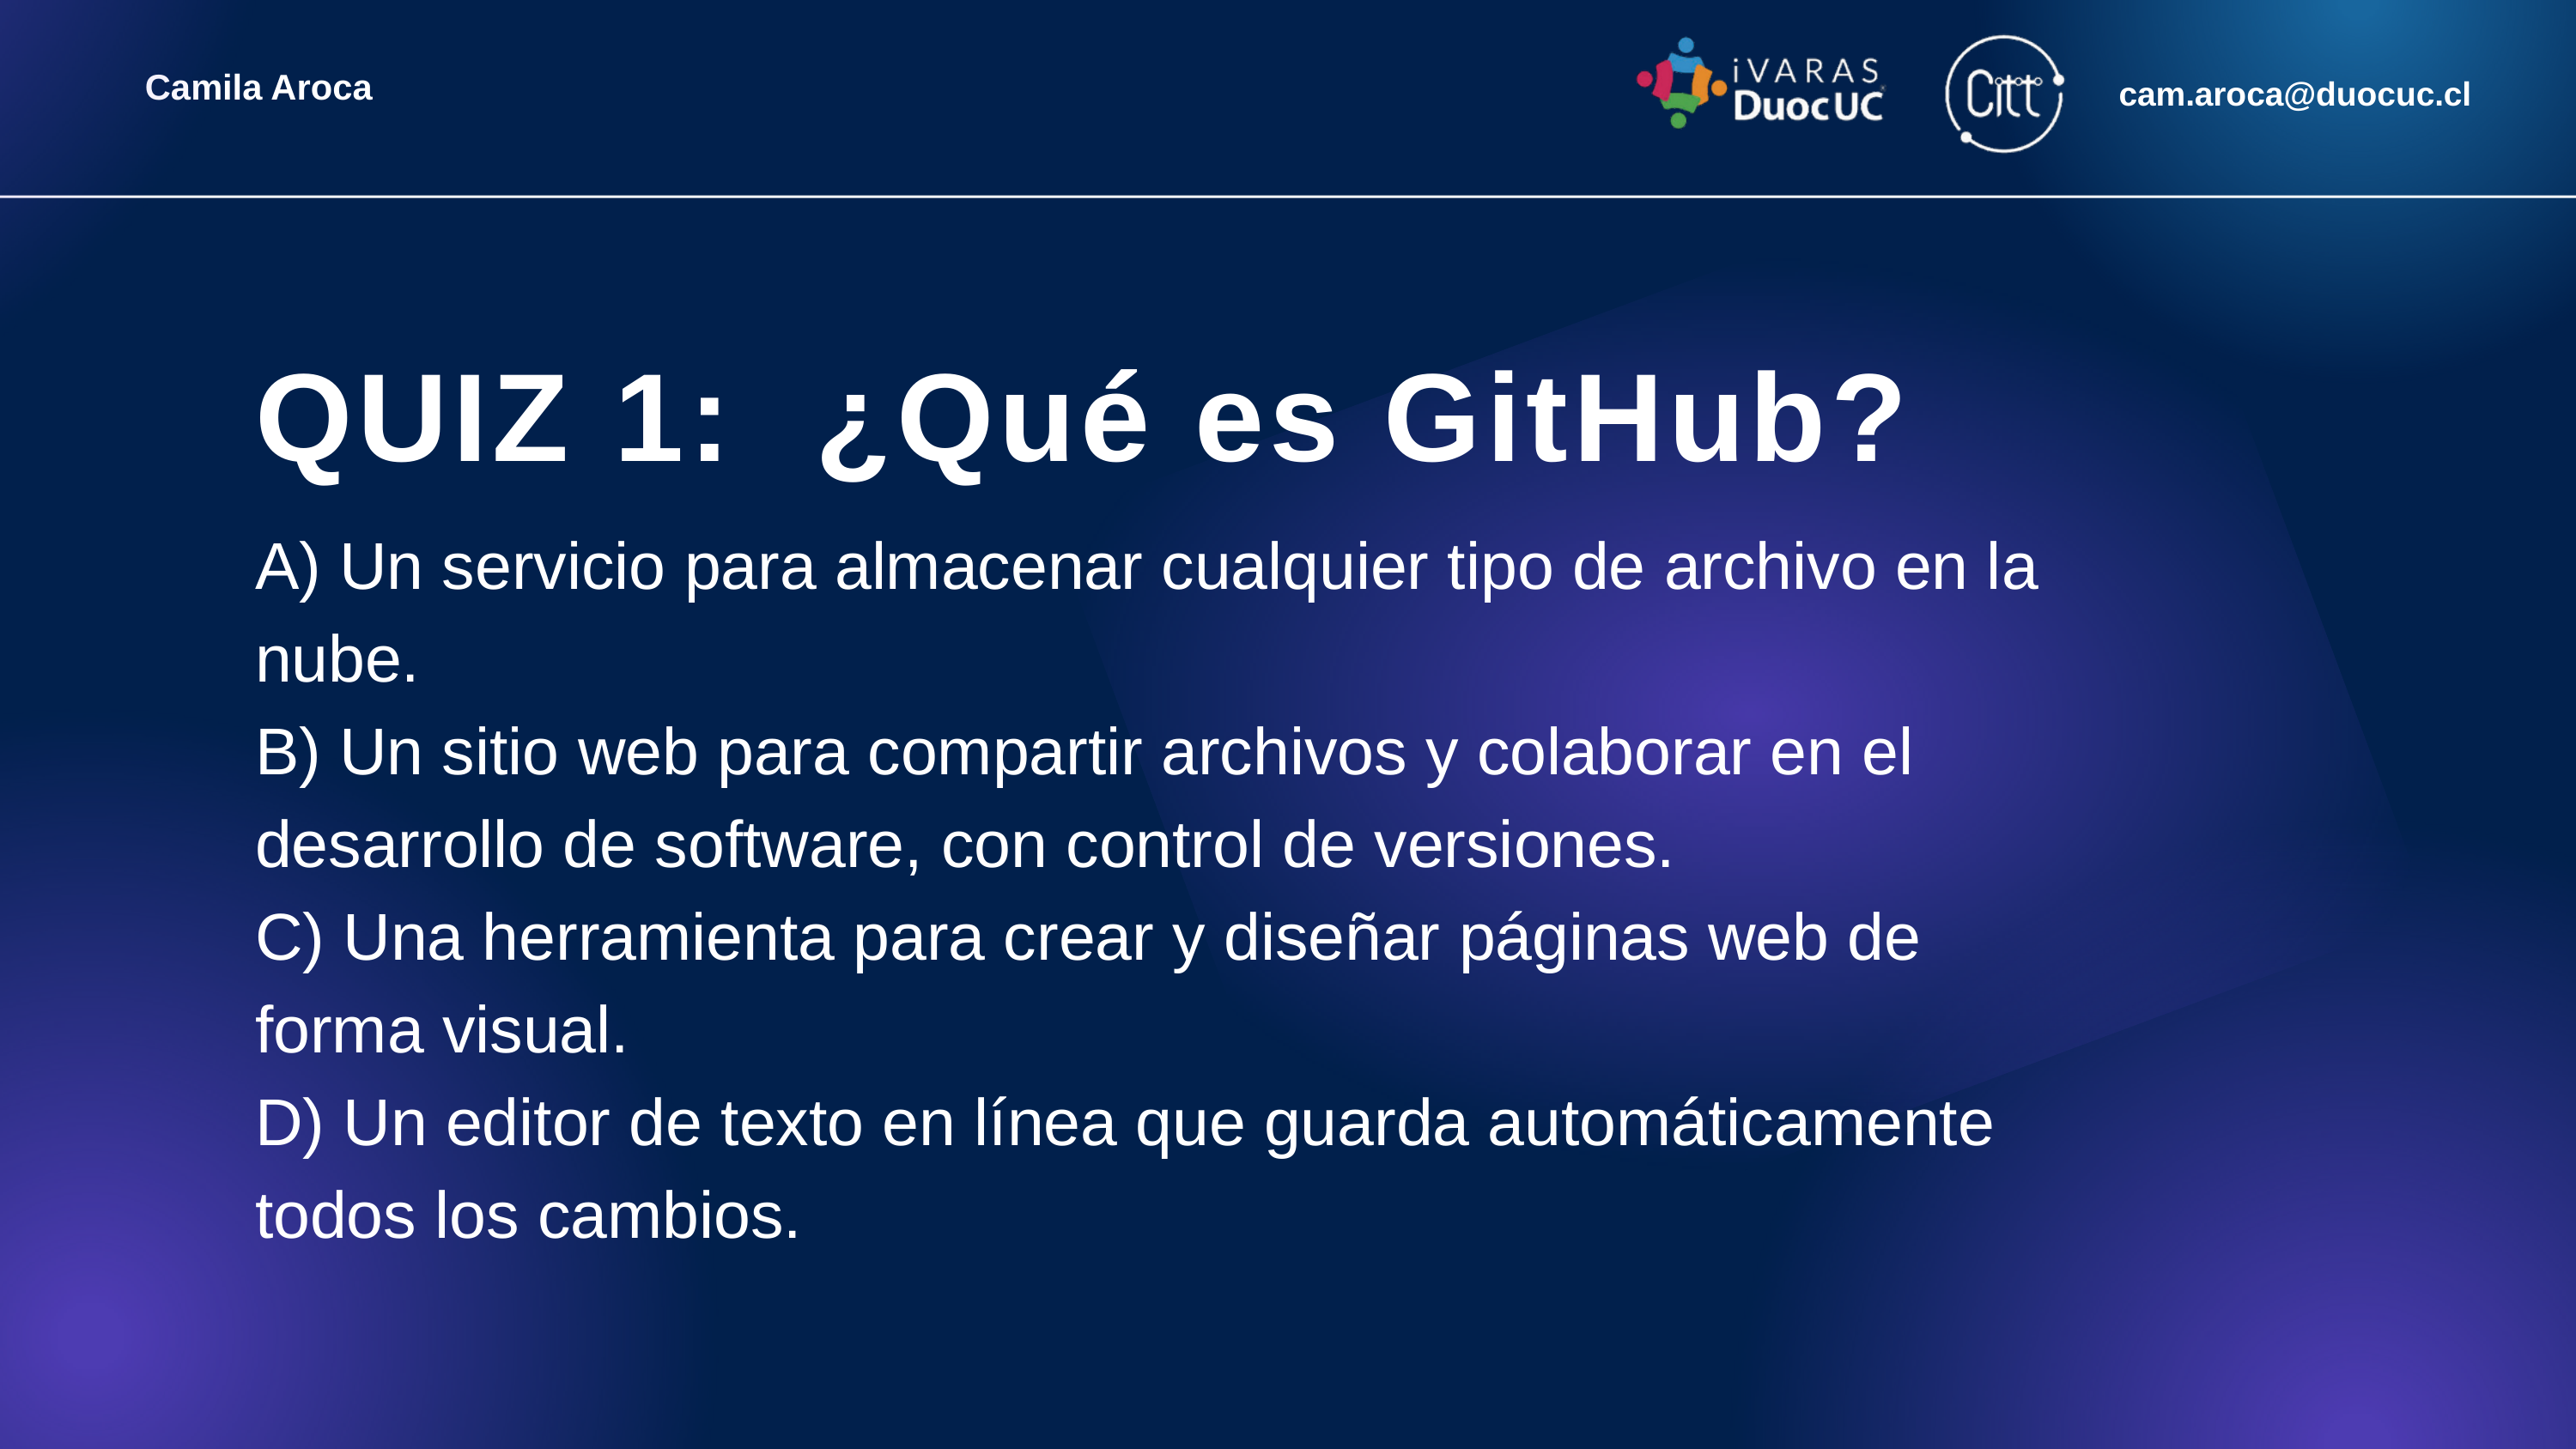

Camila Aroca
cam.aroca@duocuc.cl

QUIZ 1:  ¿Qué es GitHub?
A) Un servicio para almacenar cualquier tipo de archivo en la nube.
B) Un sitio web para compartir archivos y colaborar en el desarrollo de software, con control de versiones.
C) Una herramienta para crear y diseñar páginas web de forma visual.
D) Un editor de texto en línea que guarda automáticamente todos los cambios.